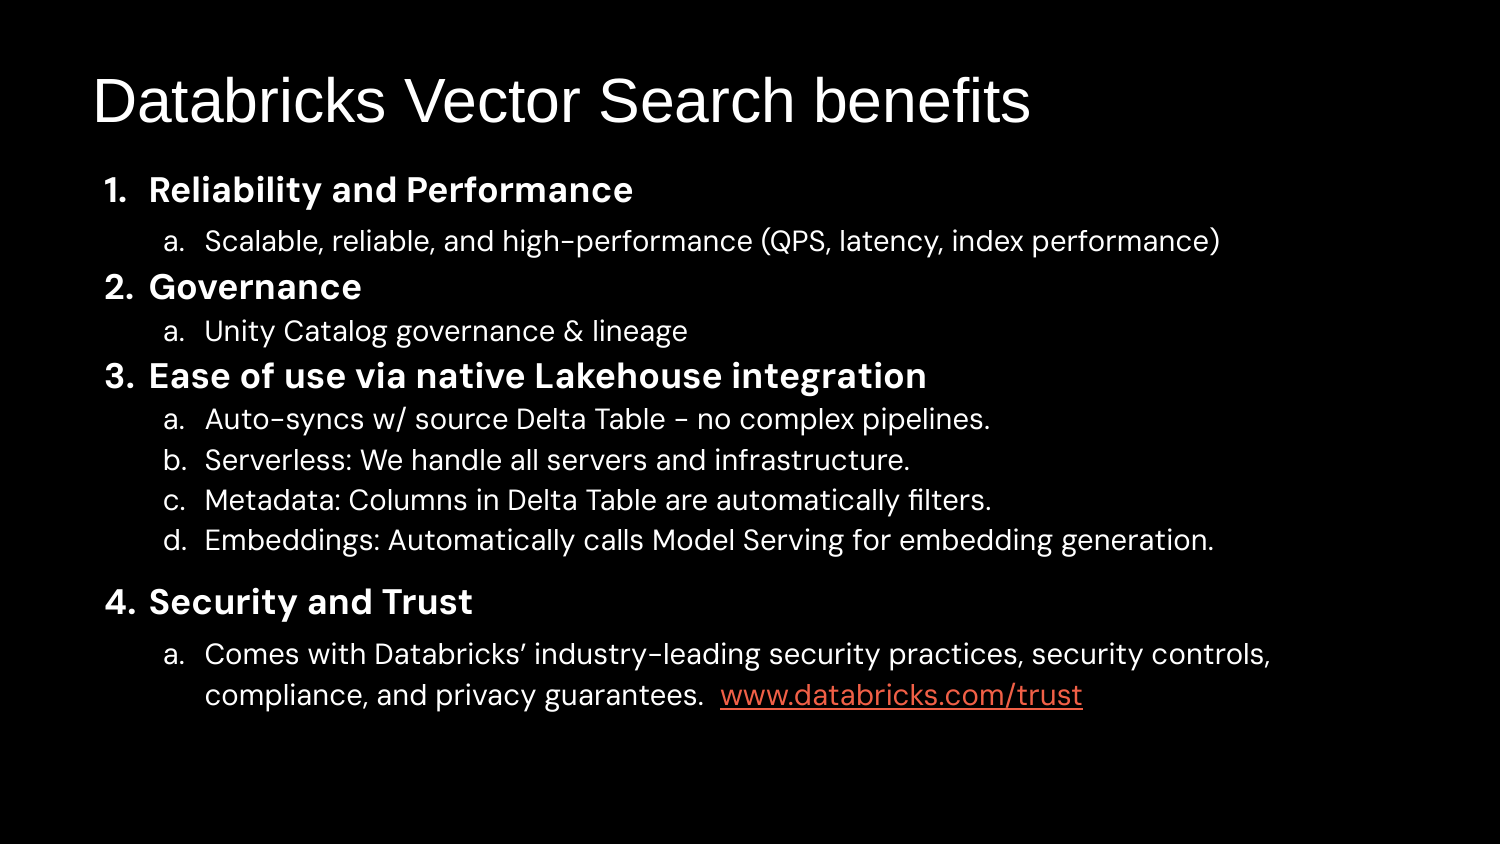

# Databricks Vector Search benefits
Reliability and Performance
Scalable, reliable, and high-performance (QPS, latency, index performance)
Governance
Unity Catalog governance & lineage
Ease of use via native Lakehouse integration
Auto-syncs w/ source Delta Table - no complex pipelines.
Serverless: We handle all servers and infrastructure.
Metadata: Columns in Delta Table are automatically filters.
Embeddings: Automatically calls Model Serving for embedding generation.
Security and Trust
Comes with Databricks’ industry-leading security practices, security controls, compliance, and privacy guarantees.  www.databricks.com/trust